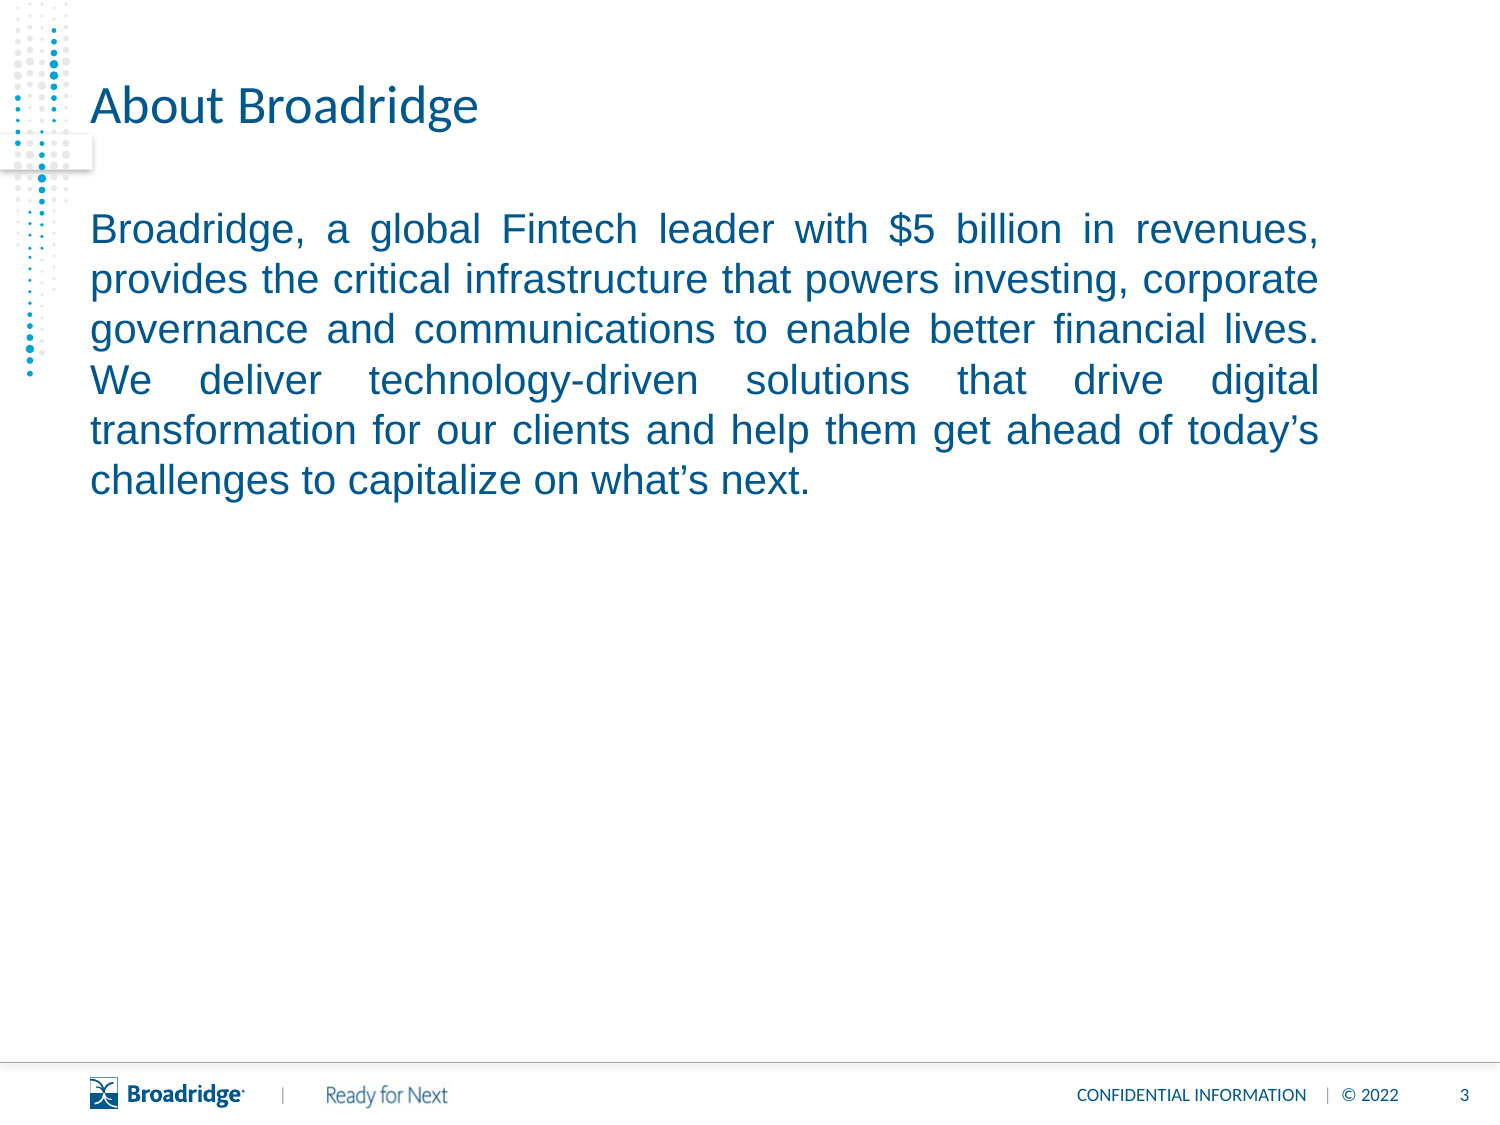

# About Broadridge
Broadridge, a global Fintech leader with $5 billion in revenues, provides the critical infrastructure that powers investing, corporate governance and communications to enable better financial lives. We deliver technology-driven solutions that drive digital transformation for our clients and help them get ahead of today’s challenges to capitalize on what’s next.